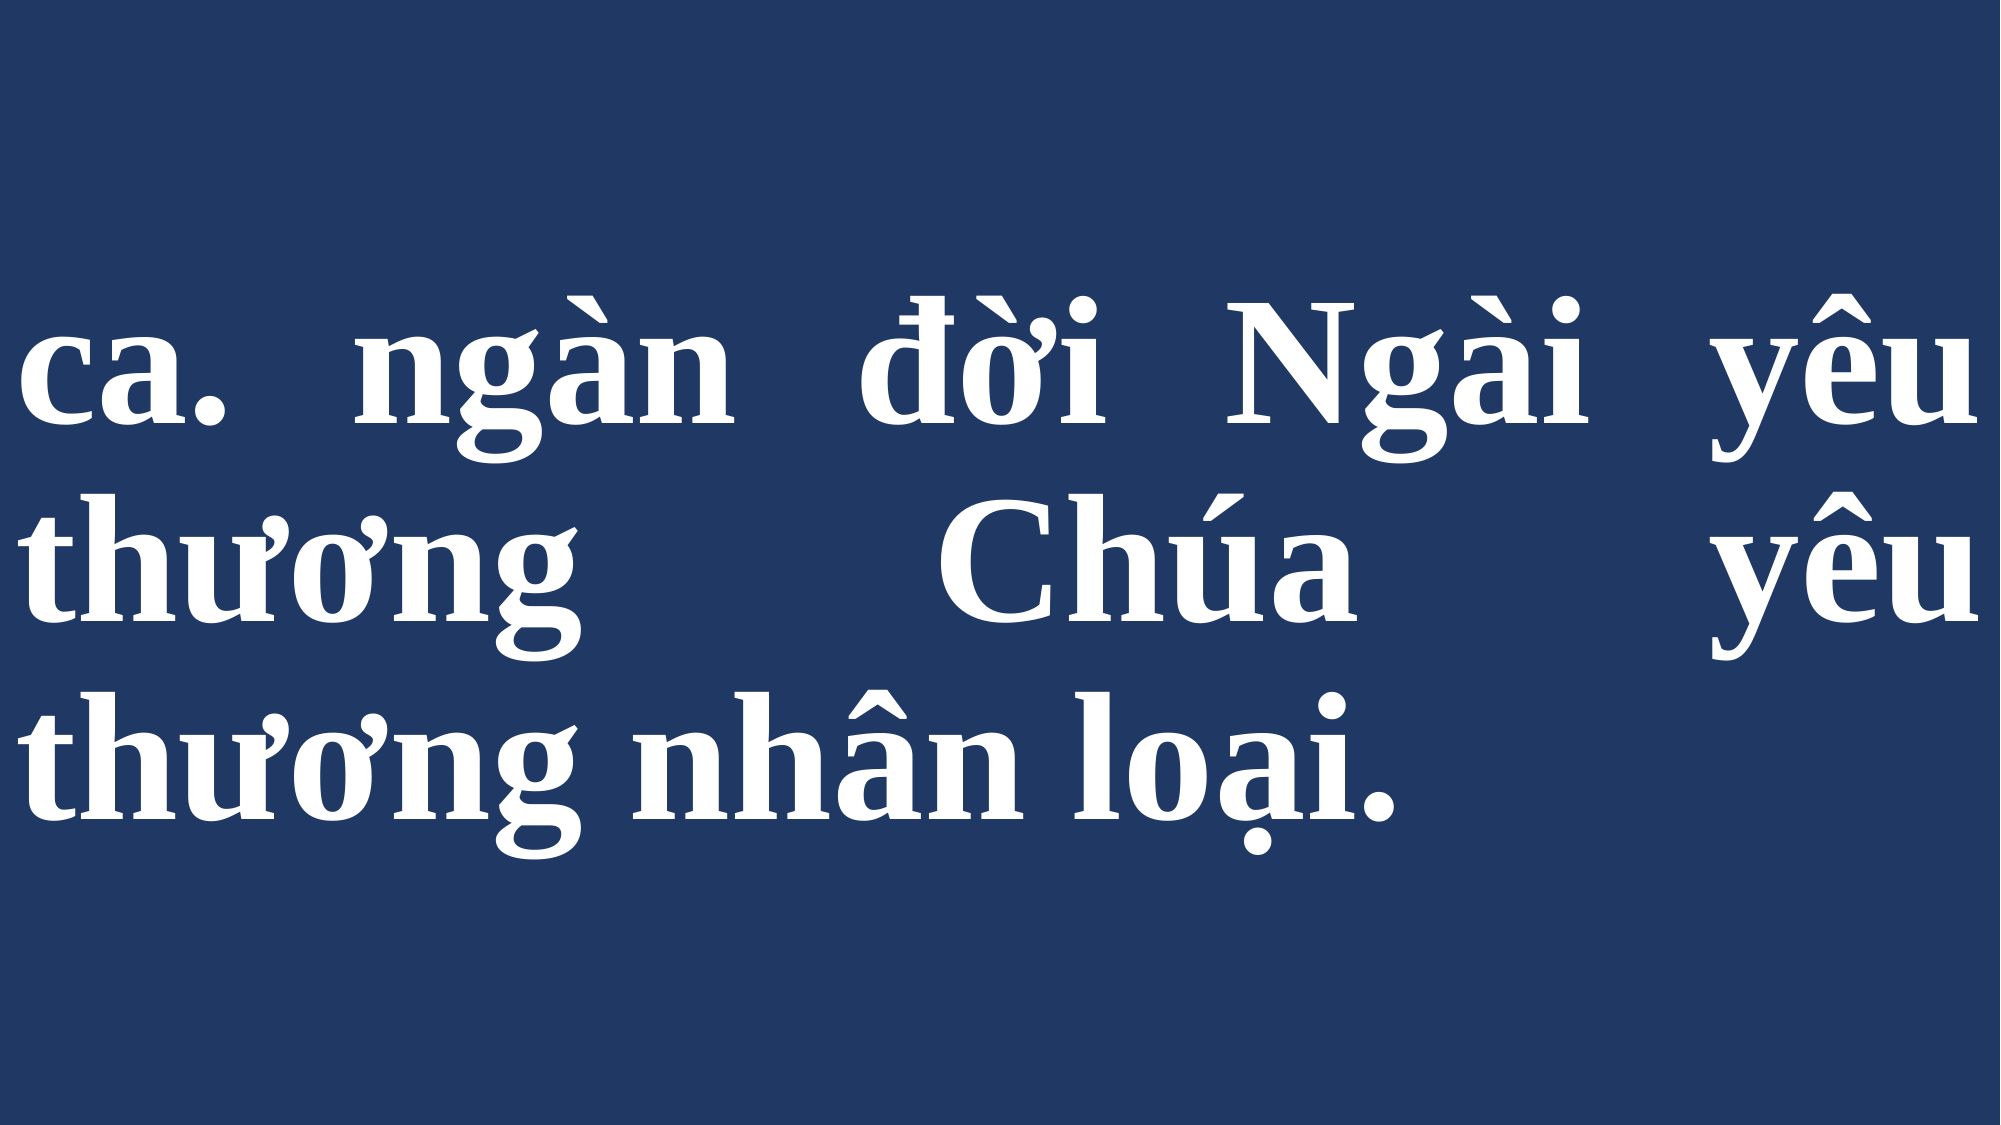

# ca. ngàn đời Ngài yêu thương Chúa yêu thương nhân loại.